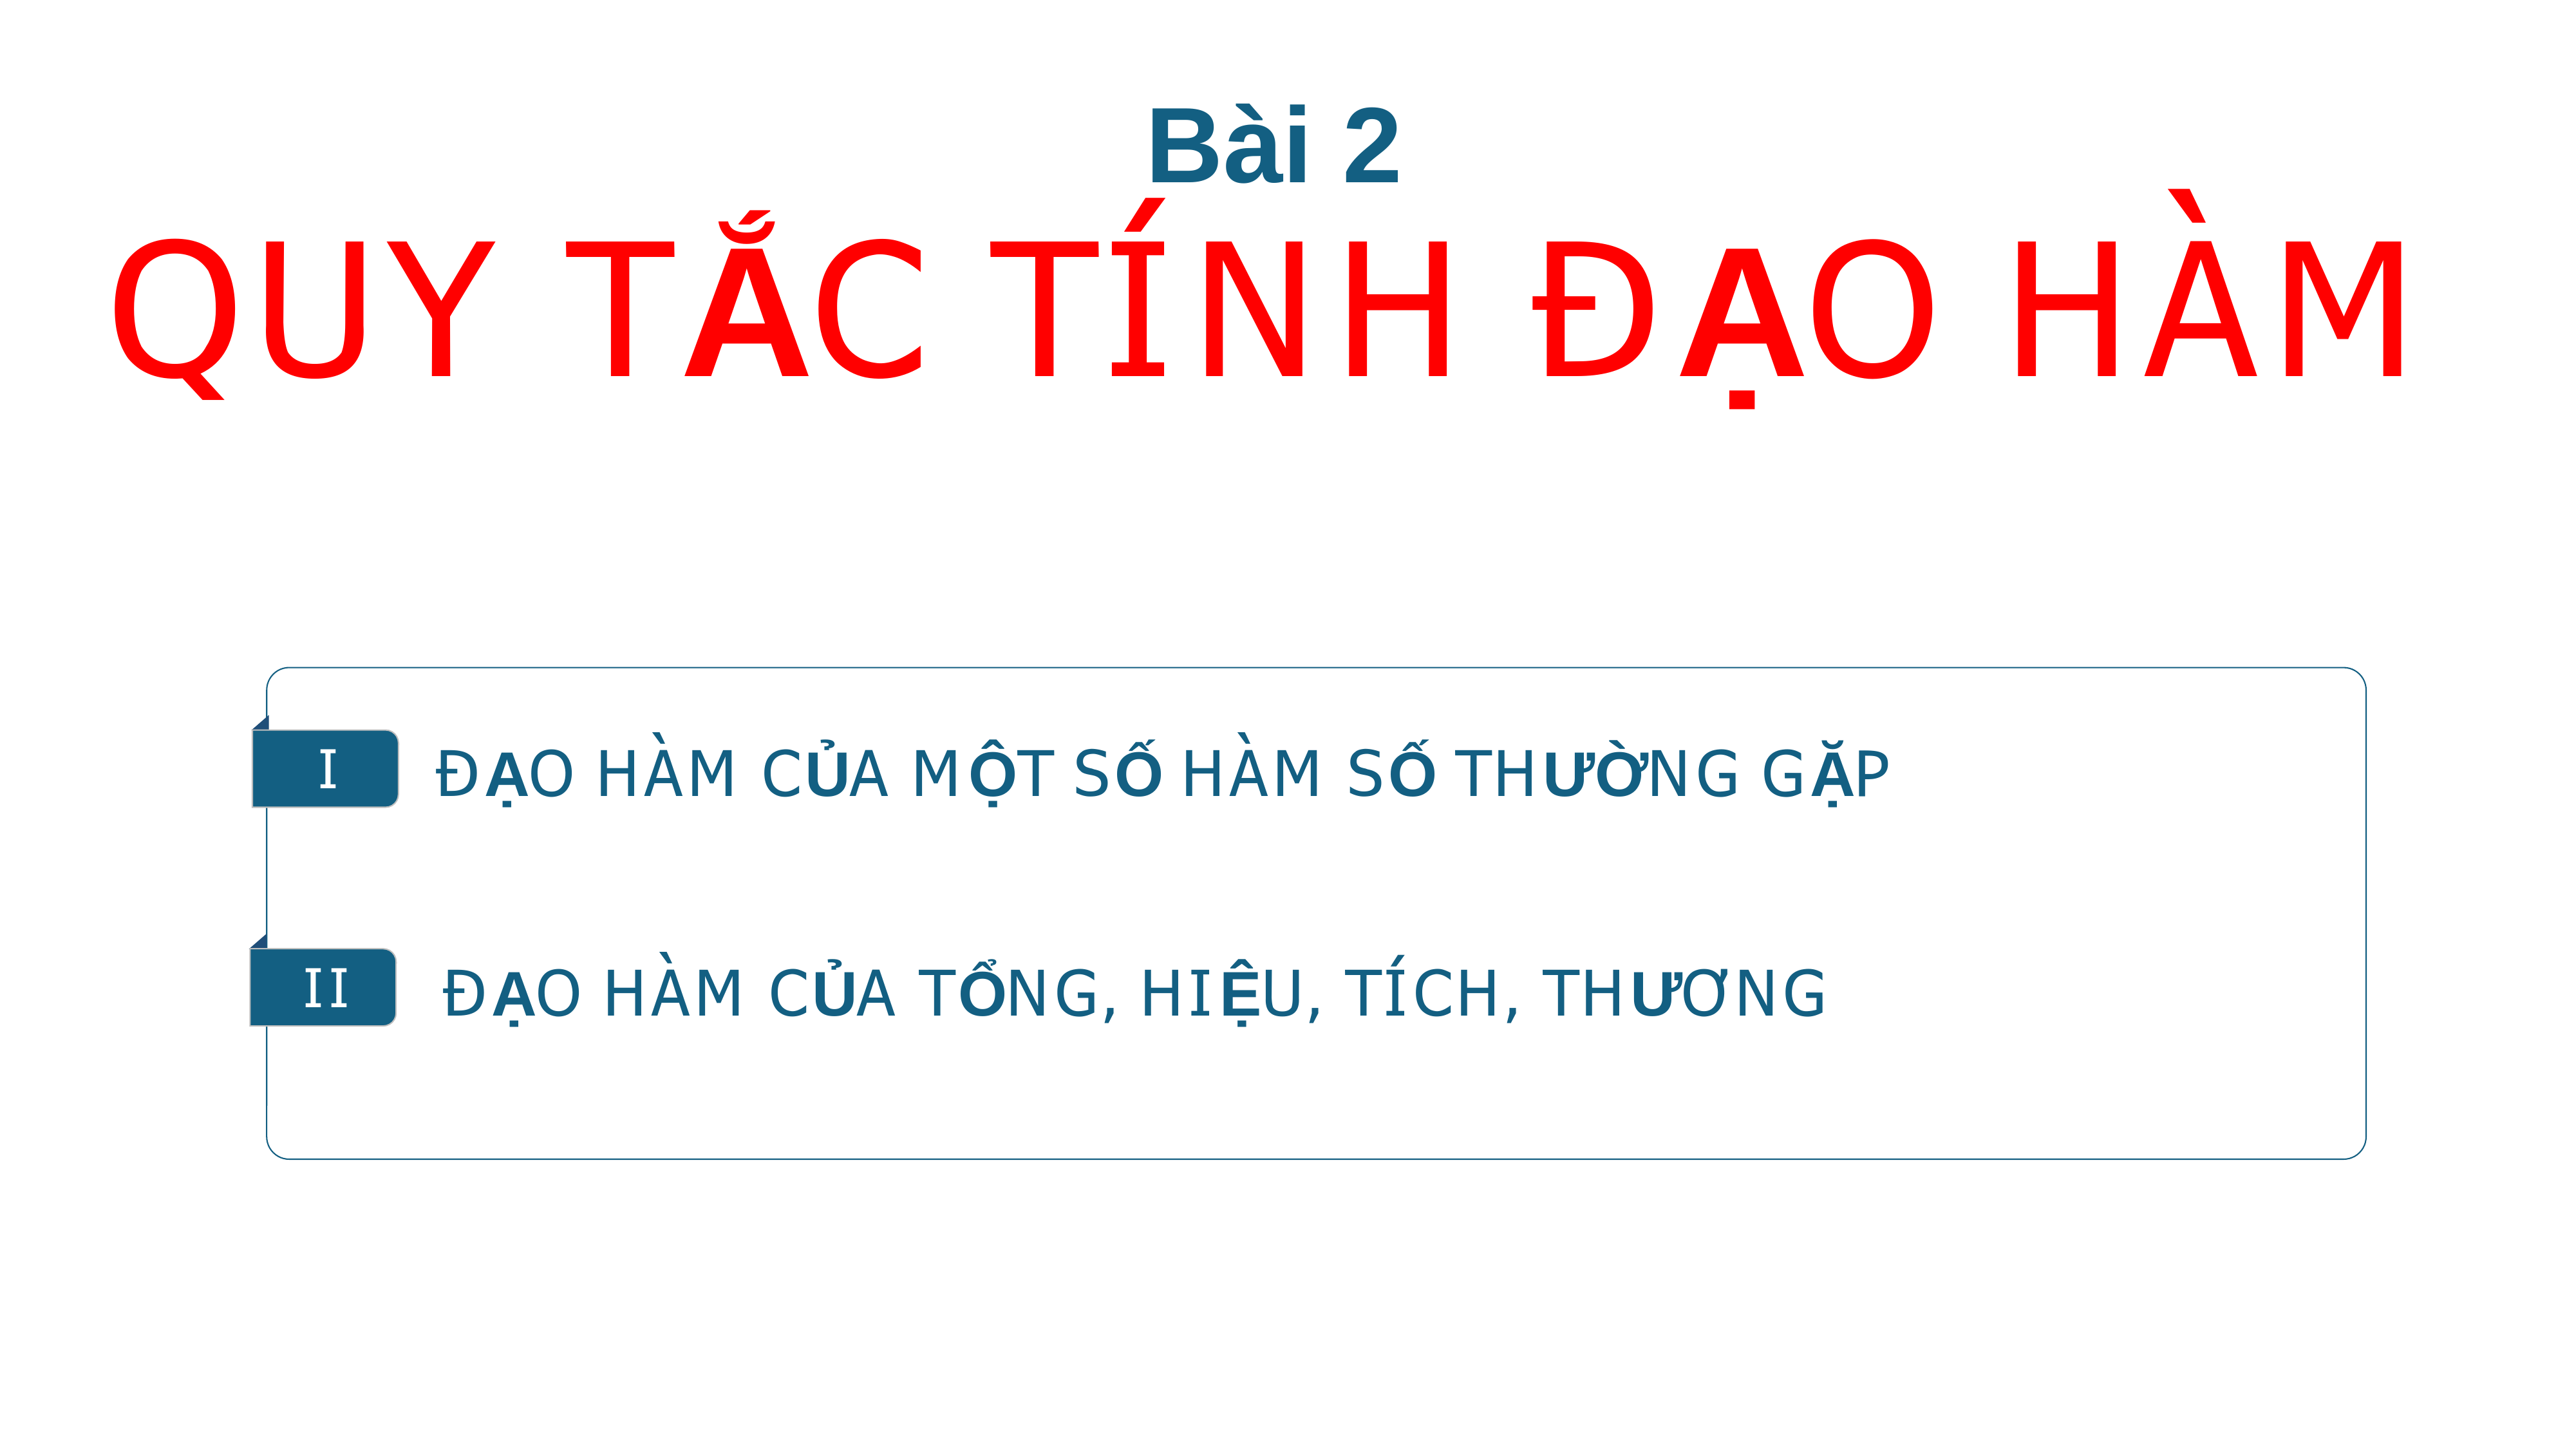

Bài 2

QUY TẮC TÍNH ĐẠO HÀM

I
ĐẠO HÀM CỦA MỘT SỐ HÀM SỐ THƯỜNG GẶP

II
 ĐẠO HÀM CỦA TỔNG, HIỆU, TÍCH, THƯƠNG